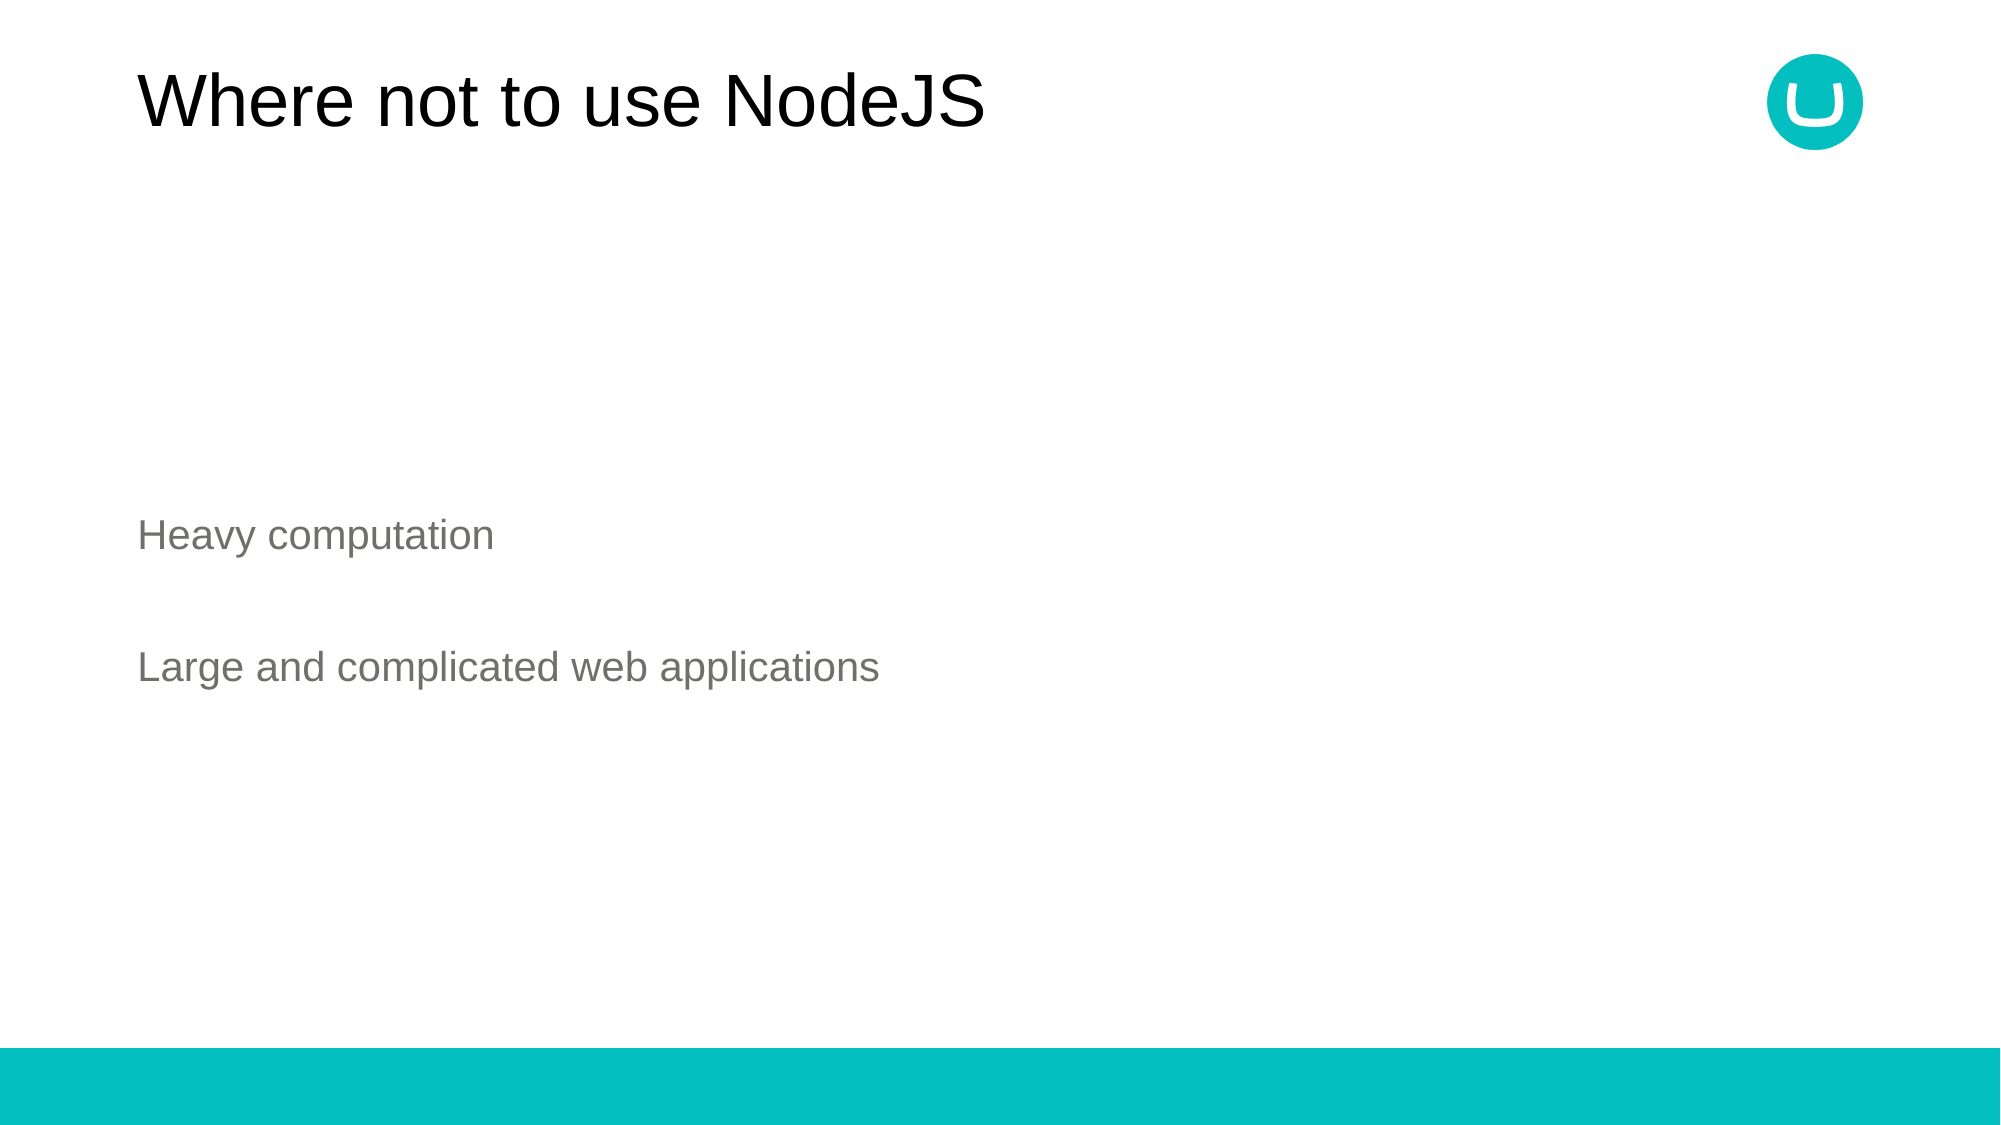

# Where not to use NodeJS
Heavy computation

Large and complicated web applications